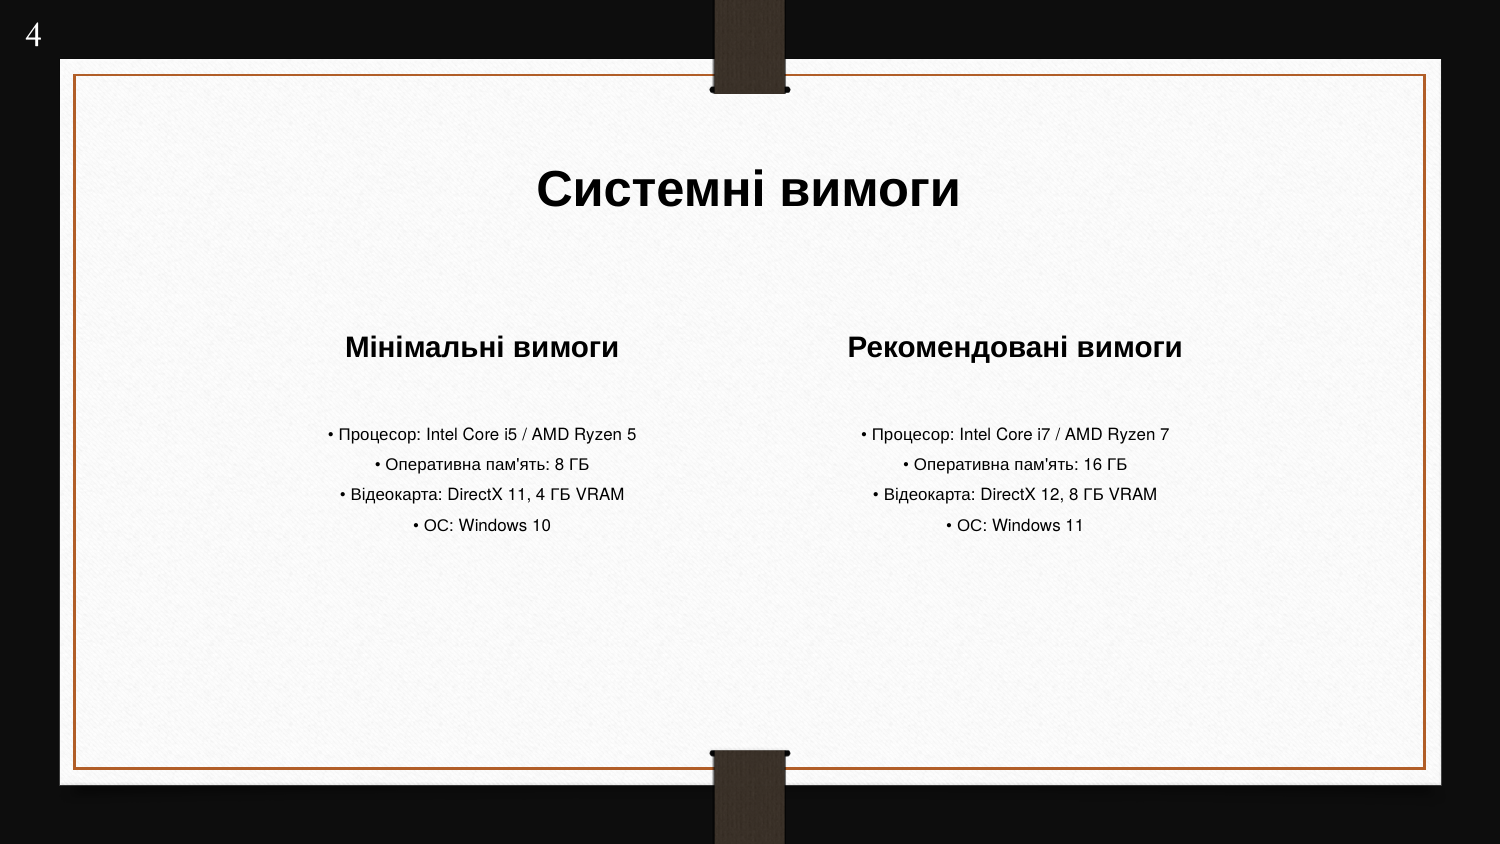

4
Системні вимоги
Мінімальні вимоги
Рекомендовані вимоги
• Процесор: Intel Core i5 / AMD Ryzen 5
• Оперативна пам'ять: 8 ГБ
• Відеокарта: DirectX 11, 4 ГБ VRAM
• ОС: Windows 10
• Процесор: Intel Core i7 / AMD Ryzen 7
• Оперативна пам'ять: 16 ГБ
• Відеокарта: DirectX 12, 8 ГБ VRAM
• ОС: Windows 11